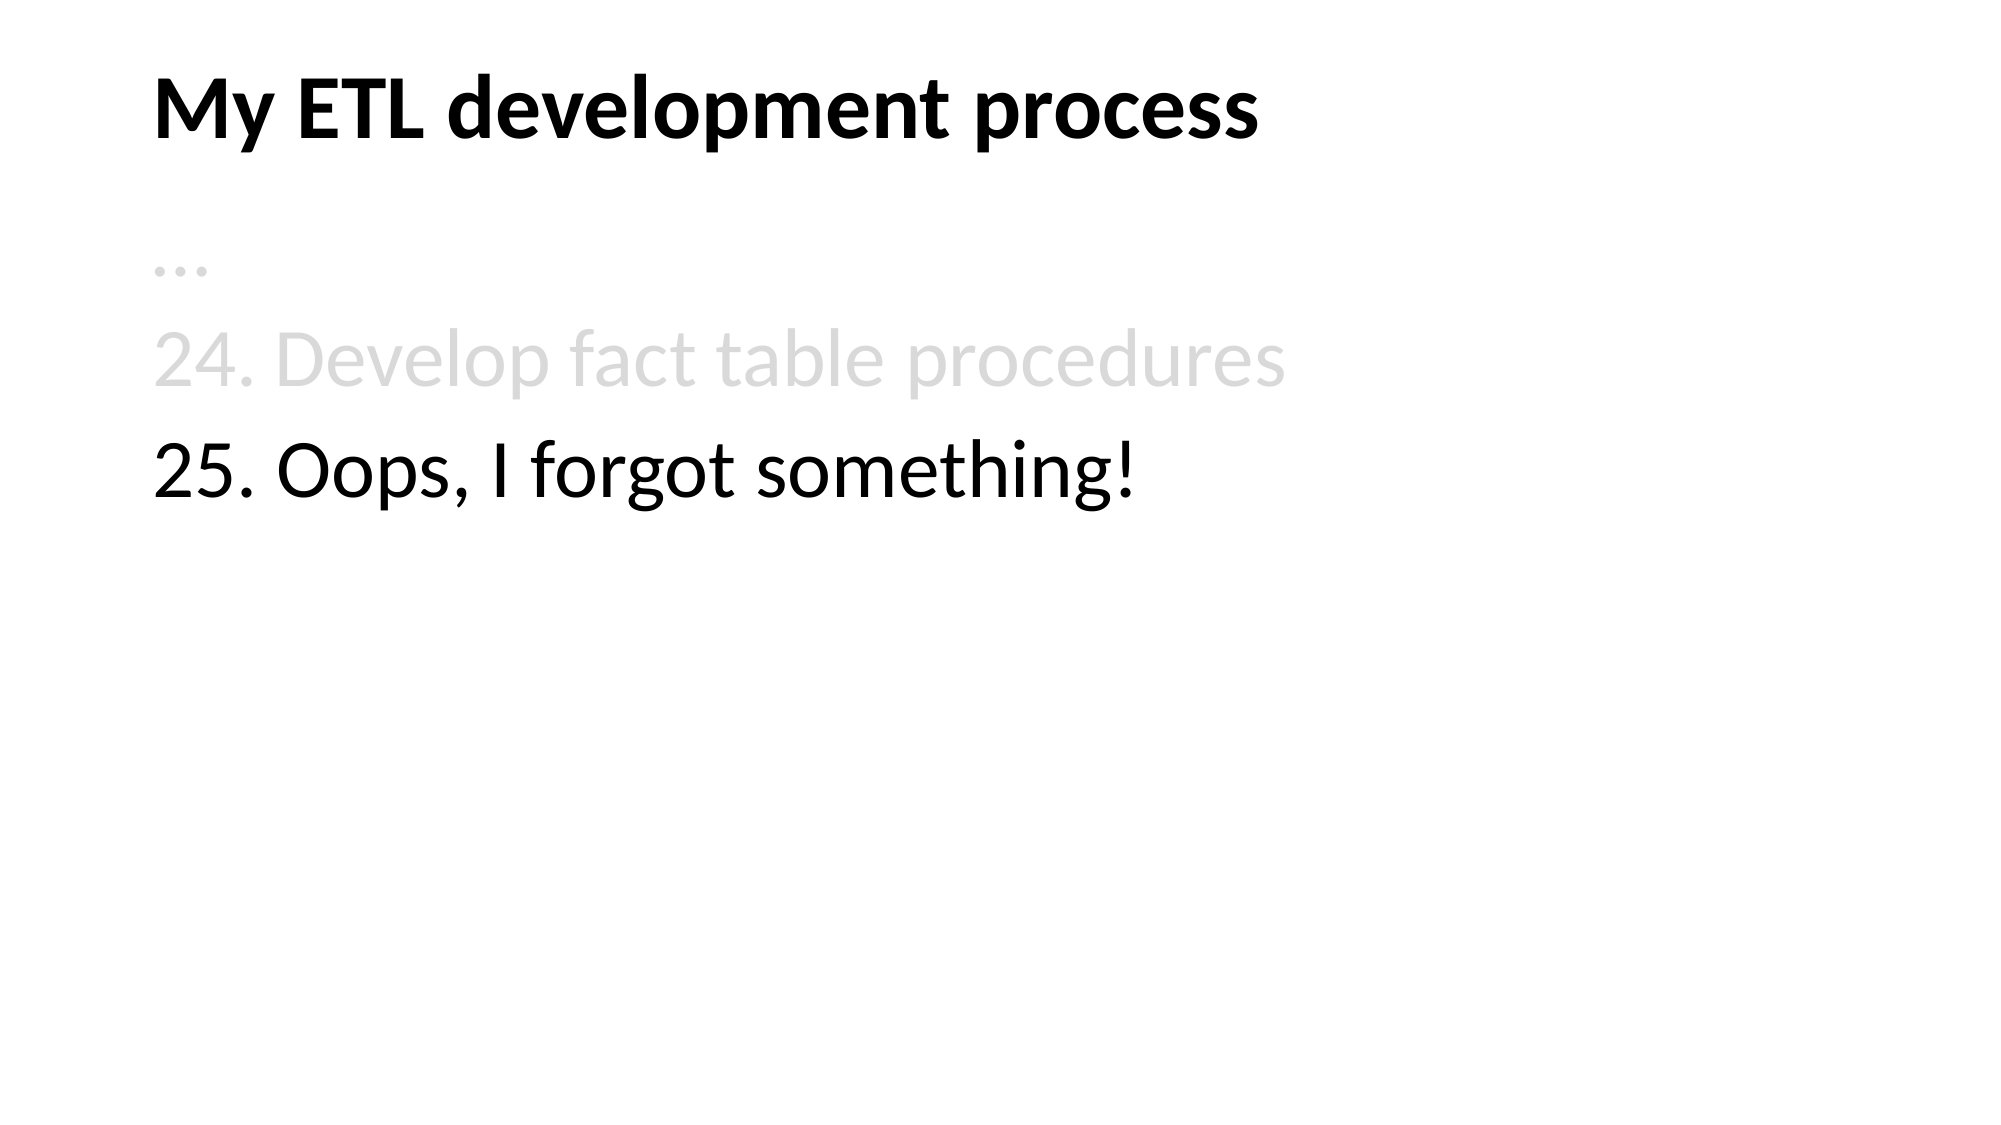

# My ETL development process
…
Develop fact table procedures
 Oops, I forgot something!